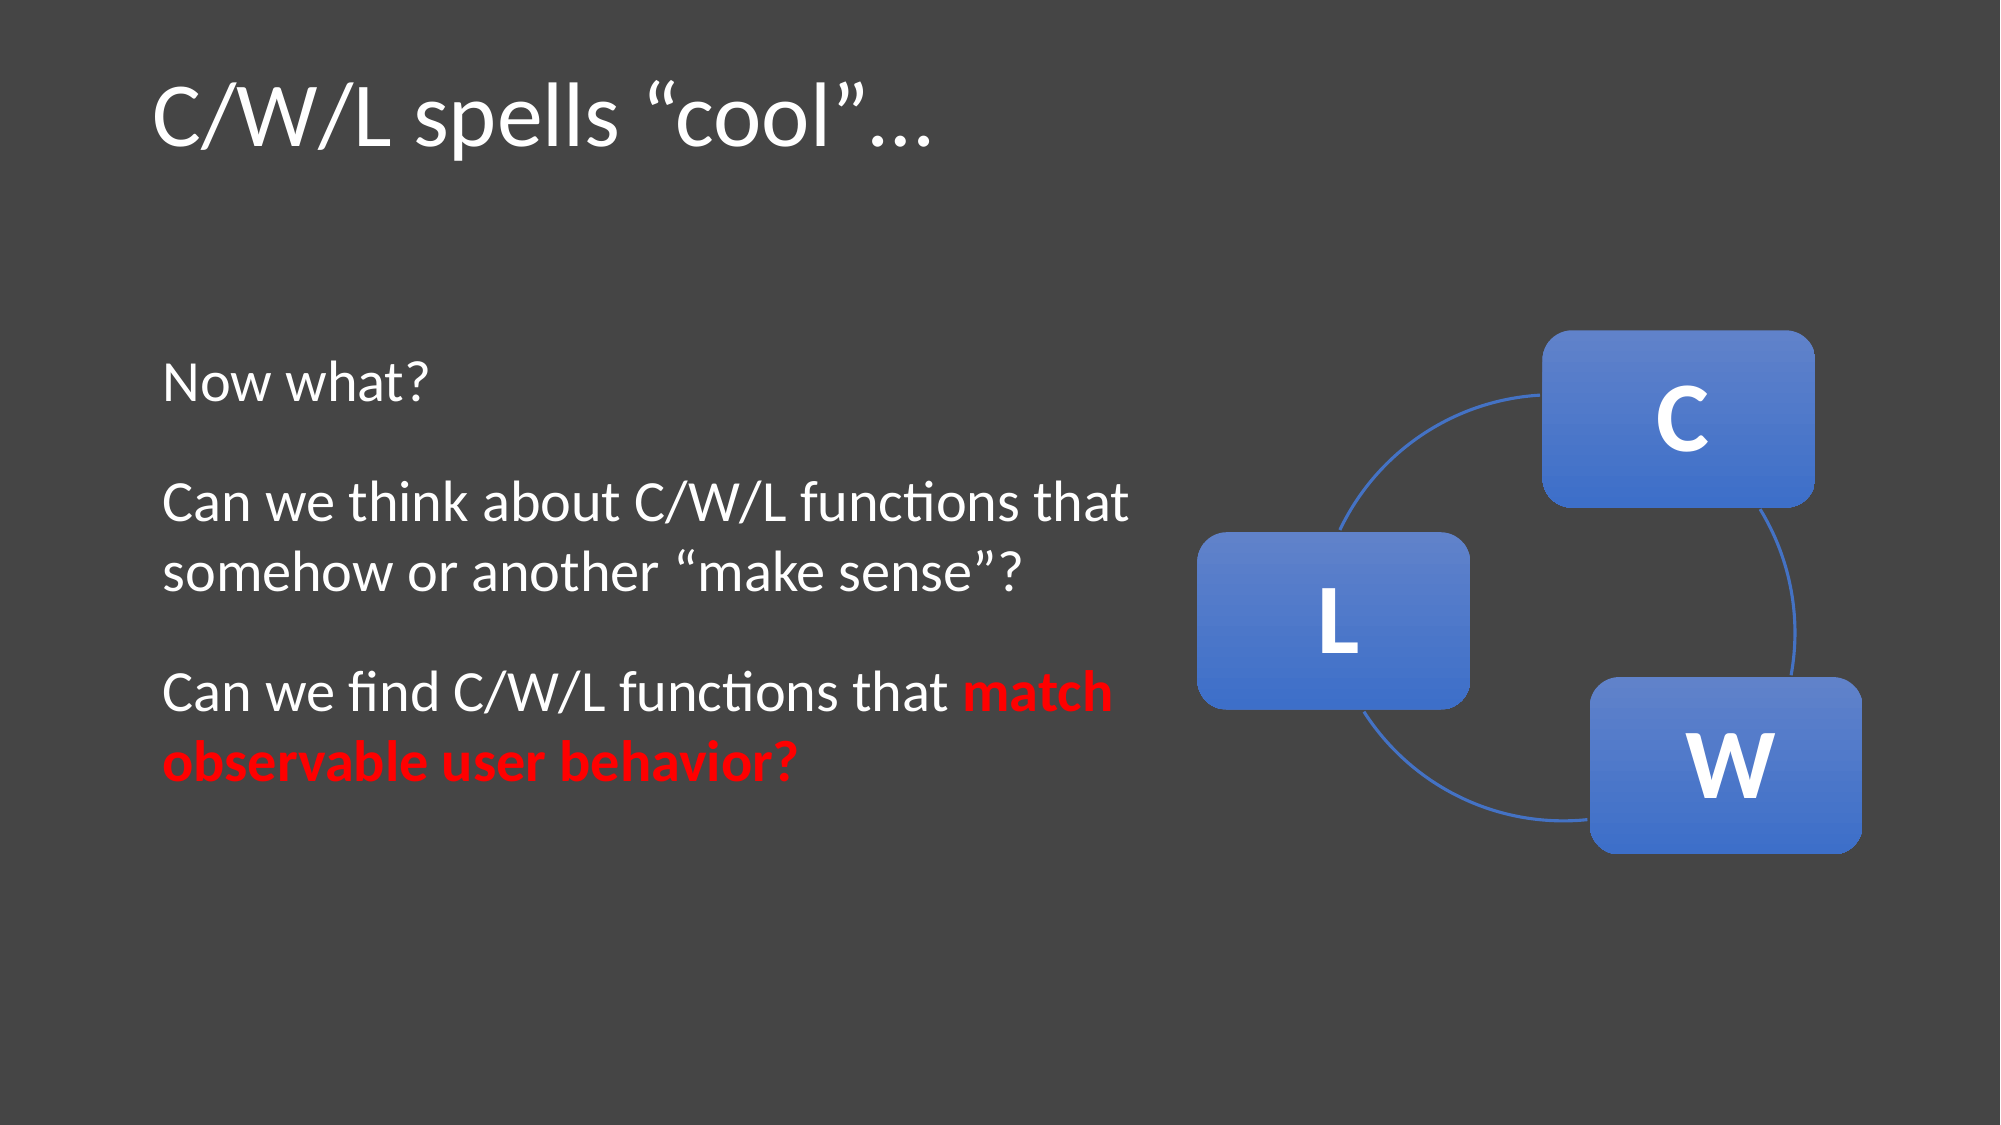

C/W/L spells “cool”…
C
W
L
Now what?
Can we think about C/W/L functions that somehow or another “make sense”?
Can we find C/W/L functions that match observable user behavior?